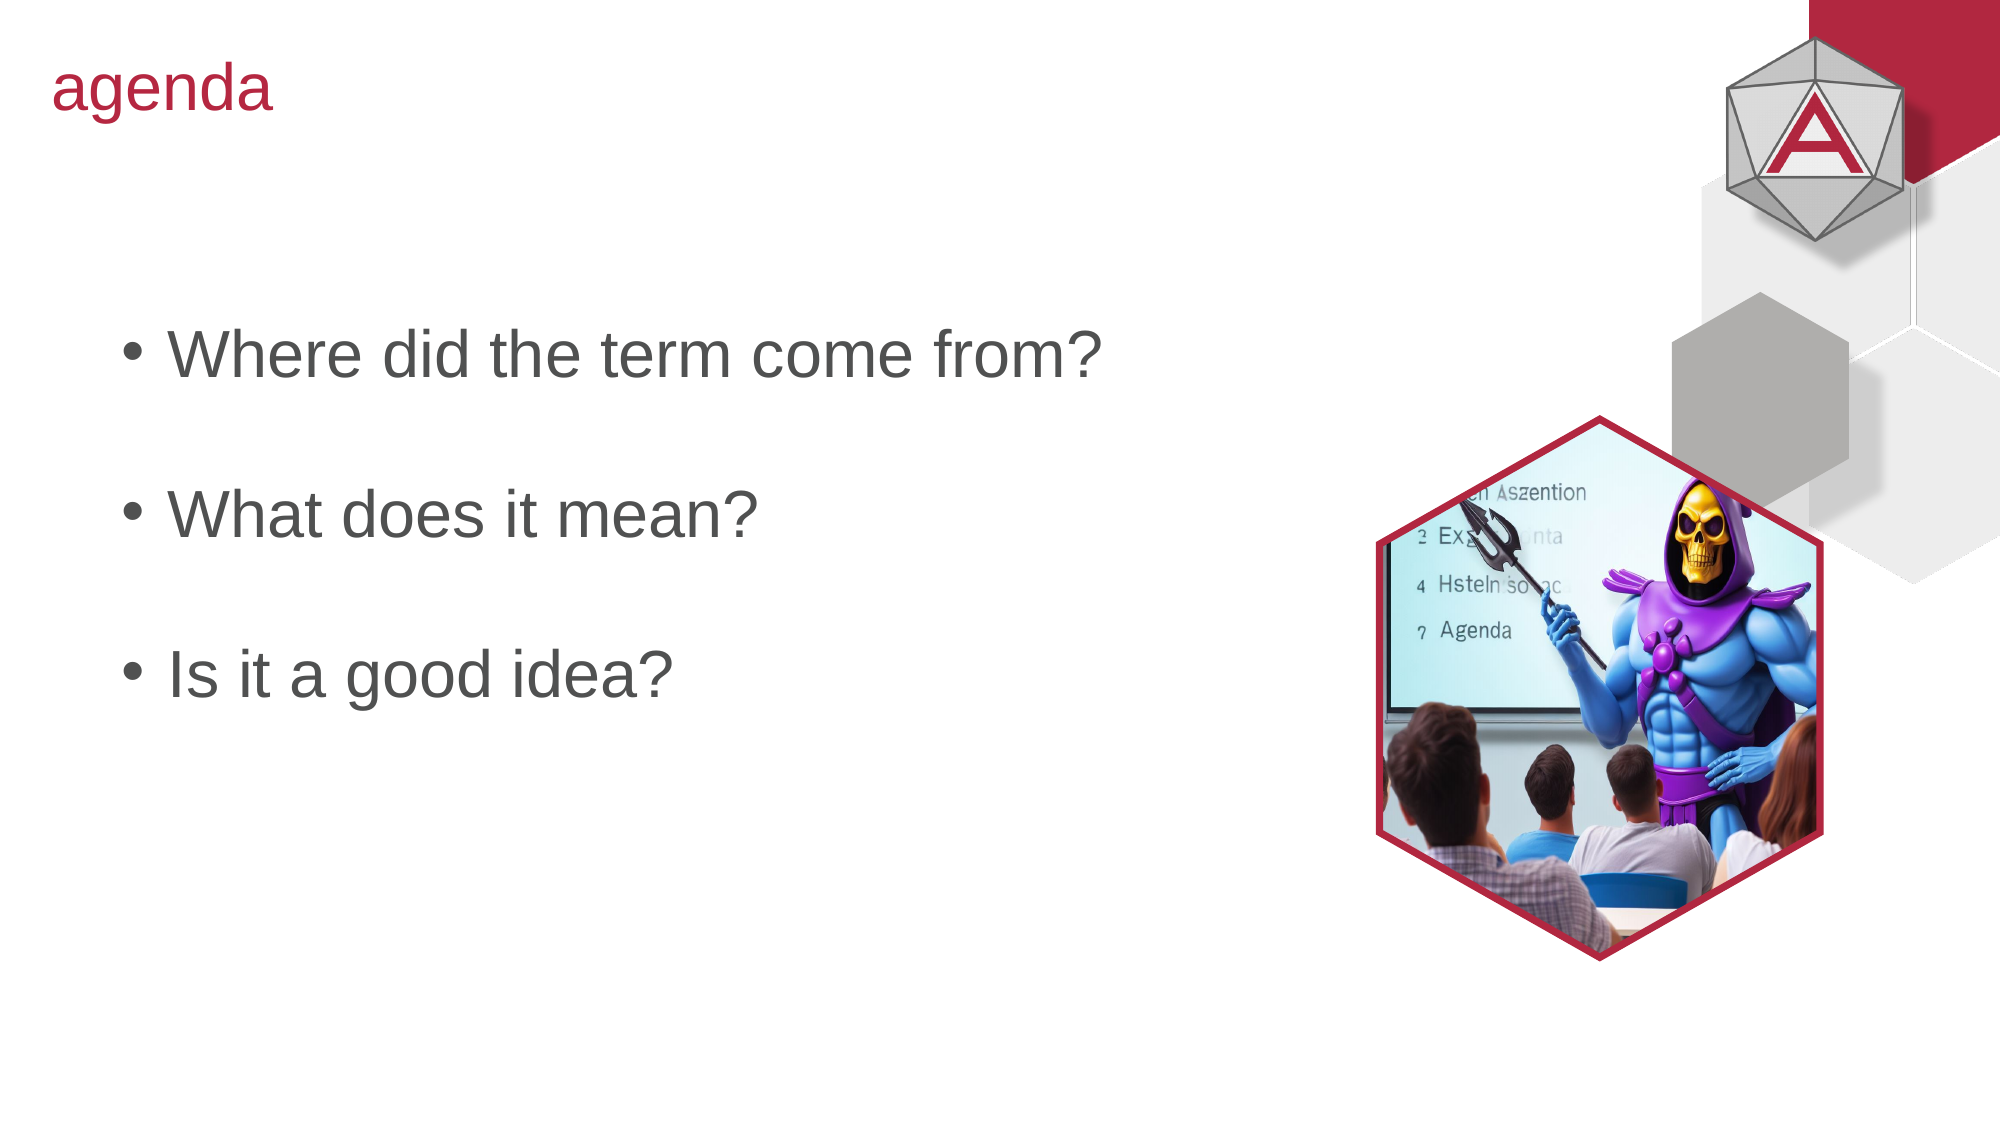

# agenda

Where did the term come from?

What does it mean?

Is it a good idea?